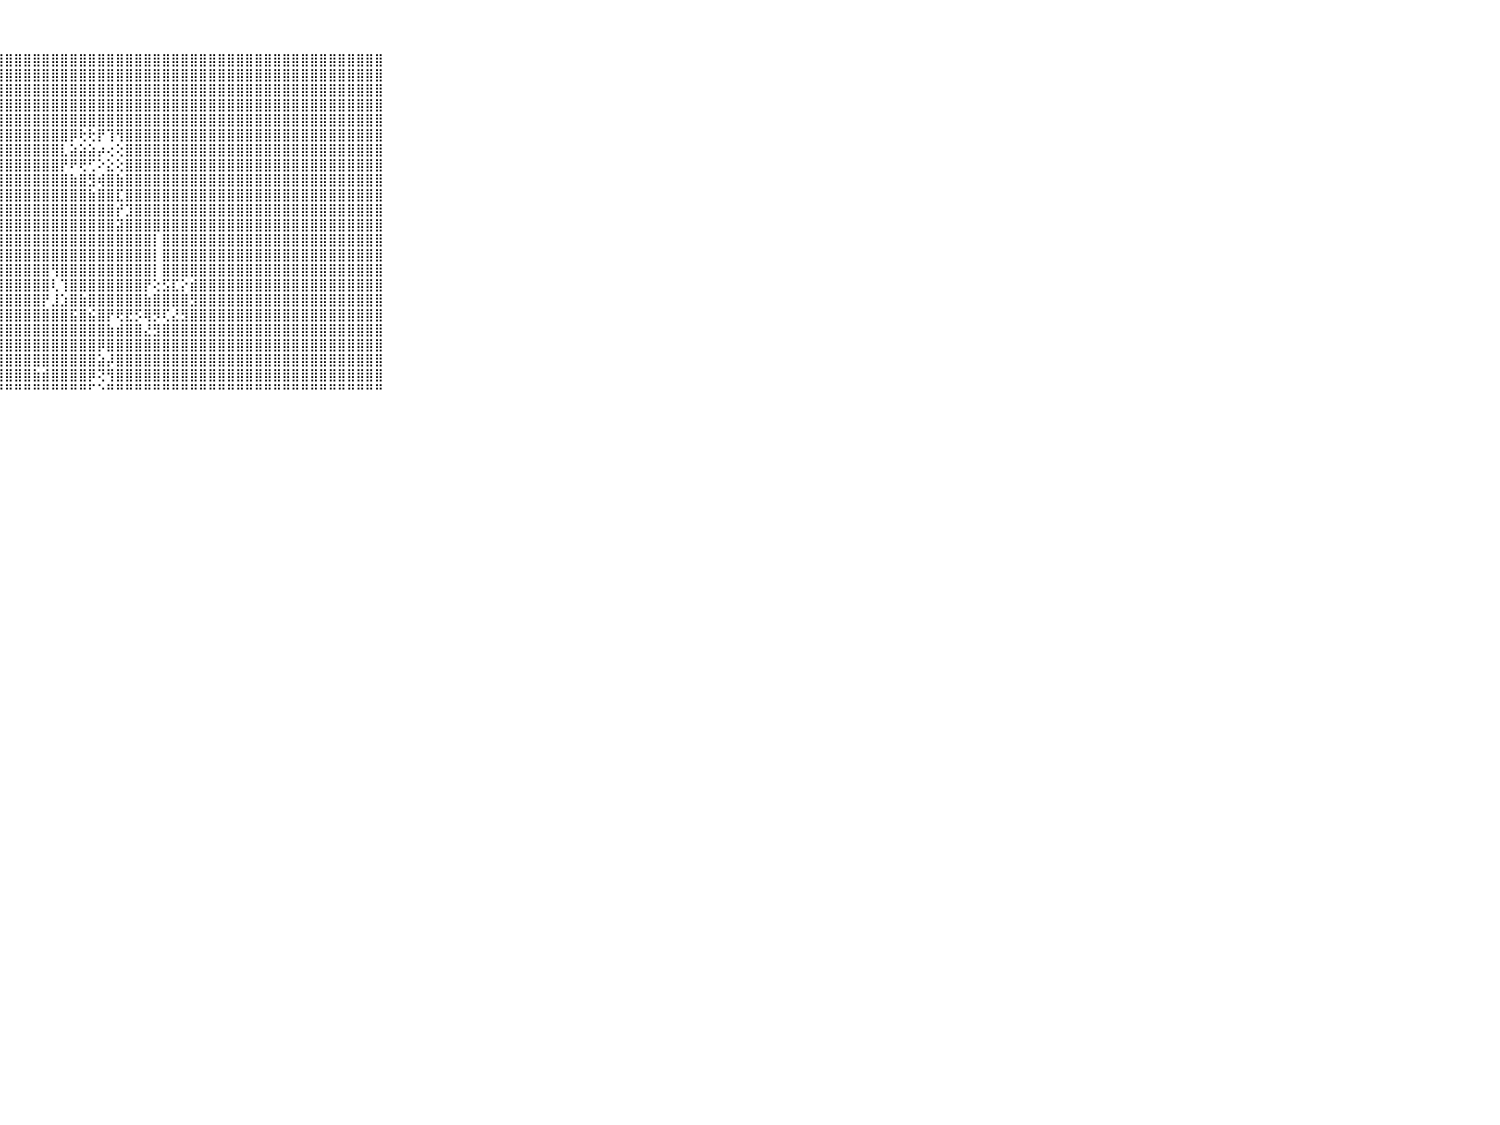

⠀⠀⠀⠀⠀⠀⠀⠀⠀⠀⠀⣿⣿⣿⣿⣿⣿⣿⣿⣿⣿⣿⣿⢕⢸⣿⣿⣿⣿⣿⣿⣿⣿⣿⣿⣿⣿⣿⣿⣿⣿⣿⣿⣿⣿⣿⣿⣿⣿⣿⣿⣿⣿⣿⣿⣿⣿⣿⣿⣿⣿⣿⣿⣿⣿⣿⣿⣿⣿⠀⠀⠀⠀⠀⠀⠀⠀⠀⠀⠀⠀
⠀⠀⠀⠀⠀⠀⠀⠀⠀⠀⠀⣿⣿⣿⣿⣿⣿⣿⣿⣿⣿⣿⣿⢕⢸⣿⣿⣿⣿⣿⣿⣿⣿⣿⣿⣿⣿⣿⣿⣿⣿⣿⣿⣿⣿⣿⣿⣿⣿⣿⣿⣿⣿⣿⣿⣿⣿⣿⣿⣿⣿⣿⣿⣿⣿⣿⣿⣿⣿⠀⠀⠀⠀⠀⠀⠀⠀⠀⠀⠀⠀
⠀⠀⠀⠀⠀⠀⠀⠀⠀⠀⠀⣿⣿⣿⣿⣿⣿⣿⣿⣿⣿⣿⣿⢕⢸⣿⣿⣿⣿⣿⣿⣿⣿⣿⣿⣿⣿⣿⣿⣿⣿⣿⣿⣿⣿⣿⣿⣿⣿⣿⣿⣿⣿⣿⣿⣿⣿⣿⣿⣿⣿⣿⣿⣿⣿⣿⣿⣿⣿⠀⠀⠀⠀⠀⠀⠀⠀⠀⠀⠀⠀
⠀⠀⠀⠀⠀⠀⠀⠀⠀⠀⠀⣿⣿⣿⣿⣿⣿⣿⣿⣿⣿⣿⣿⢕⢸⣿⣿⣿⣿⣿⣿⣿⣿⣿⣿⣿⣿⣿⣿⣿⣿⣿⣿⣿⣿⣿⣿⣿⣿⣿⣿⣿⣿⣿⣿⣿⣿⣿⣿⣿⣿⣿⣿⣿⣿⣿⣿⣿⣿⠀⠀⠀⠀⠀⠀⠀⠀⠀⠀⠀⠀
⠀⠀⠀⠀⠀⠀⠀⠀⠀⠀⠀⣿⣿⣿⣿⣿⣿⣿⣿⣿⣿⣿⣿⢕⢸⣿⣿⣿⣿⣿⣿⣿⣿⣿⣿⣿⣿⣿⣿⣿⣿⣿⣿⣿⣿⣿⣿⣿⣿⣿⣿⣿⣿⣿⣿⣿⣿⣿⣿⣿⣿⣿⣿⣿⣿⣿⣿⣿⣿⠀⠀⠀⠀⠀⠀⠀⠀⠀⠀⠀⠀
⠀⠀⠀⠀⠀⠀⠀⠀⠀⠀⠀⣿⣿⣿⣿⣿⣿⣿⣿⣿⣿⣿⣿⢕⢸⣿⣿⣿⣿⣿⣿⣿⣿⣿⣿⡿⢗⢗⡟⢹⢻⣿⣿⣿⣿⣿⣿⣿⣿⣿⣿⣿⣿⣿⣿⣿⣿⣿⣿⣿⣿⣿⣿⣿⣿⣿⣿⣿⣿⠀⠀⠀⠀⠀⠀⠀⠀⠀⠀⠀⠀
⠀⠀⠀⠀⠀⠀⠀⠀⠀⠀⠀⣿⣿⣿⣿⣿⣿⣿⣿⣿⣿⣿⣿⢕⢸⣿⣿⣿⣿⣿⣿⣿⣿⣿⣇⣵⣵⣵⡴⢔⢕⣿⣿⣿⣿⣿⣿⣿⣿⣿⣿⣿⣿⣿⣿⣿⣿⣿⣿⣿⣿⣿⣿⣿⣿⣿⣿⣿⣿⠀⠀⠀⠀⠀⠀⠀⠀⠀⠀⠀⠀
⠀⠀⠀⠀⠀⠀⠀⠀⠀⠀⠀⣿⣿⣿⣿⣿⣿⣿⣿⣿⣿⣿⣿⢕⢸⣿⣿⣿⣿⣿⣿⣿⣿⣿⡟⠟⢟⢋⠕⣕⢕⣿⣿⣿⣿⣿⣿⣿⣿⣿⣿⣿⣿⣿⣿⣿⣿⣿⣿⣿⣿⣿⣿⣿⣿⣿⣿⣿⣿⠀⠀⠀⠀⠀⠀⠀⠀⠀⠀⠀⠀
⠀⠀⠀⠀⠀⠀⠀⠀⠀⠀⠀⣿⣿⣿⣿⣿⣿⣿⣿⣿⣿⣿⣿⢕⢸⣿⣿⣿⣿⣿⣿⣿⣿⣿⣿⣷⣿⣻⢾⣿⣷⣿⣿⣿⣿⣿⣿⣿⣿⣿⣿⣿⣿⣿⣿⣿⣿⣿⣿⣿⣿⣿⣿⣿⣿⣿⣿⣿⣿⠀⠀⠀⠀⠀⠀⠀⠀⠀⠀⠀⠀
⠀⠀⠀⠀⠀⠀⠀⠀⠀⠀⠀⣿⣿⣿⣿⣿⣿⣿⣿⣿⣿⣿⣿⢕⢸⣿⣿⣿⣿⣿⣿⣿⣿⣿⣿⣿⣿⣷⣿⣿⣏⣿⣿⣿⣿⣿⣿⣿⣿⣿⣿⣿⣿⣿⣿⣿⣿⣿⣿⣿⣿⣿⣿⣿⣿⣿⣿⣿⣿⠀⠀⠀⠀⠀⠀⠀⠀⠀⠀⠀⠀
⠀⠀⠀⠀⠀⠀⠀⠀⠀⠀⠀⣿⣿⣿⣿⣿⣿⣿⣿⣿⣿⣿⣿⢕⢸⣿⣿⣿⣿⣿⣿⣿⣿⣿⣿⣿⣿⣿⣿⣿⡞⣹⣿⣿⣿⣿⣿⣿⣿⣿⣿⣿⣿⣿⣿⣿⣿⣿⣿⣿⣿⣿⣿⣿⣿⣿⣿⣿⣿⠀⠀⠀⠀⠀⠀⠀⠀⠀⠀⠀⠀
⠀⠀⠀⠀⠀⠀⠀⠀⠀⠀⠀⣿⣿⣿⣿⣿⣿⣿⣿⣿⣿⣿⣿⢇⢸⣿⣿⣿⣿⣿⣿⣿⣿⣿⣿⣿⣿⣿⣿⣿⣽⣿⣿⣿⣿⣿⣿⣿⣿⣿⣿⣿⣿⣿⣿⣿⣿⣿⣿⣿⣿⣿⣿⣿⣿⣿⣿⣿⣿⠀⠀⠀⠀⠀⠀⠀⠀⠀⠀⠀⠀
⠀⠀⠀⠀⠀⠀⠀⠀⠀⠀⠀⣿⣿⣿⣿⣿⣿⣿⣿⣿⣿⣿⣿⢇⢸⣿⣿⣿⣿⣿⣿⣿⣿⣿⣿⣿⣿⣿⣿⣿⣿⣿⣿⣿⡇⣿⣿⣿⣿⣿⣿⣿⣿⣿⣿⣿⣿⣿⣿⣿⣿⣿⣿⣿⣿⣿⣿⣿⣿⠀⠀⠀⠀⠀⠀⠀⠀⠀⠀⠀⠀
⠀⠀⠀⠀⠀⠀⠀⠀⠀⠀⠀⣿⣿⣿⣿⣿⣿⣿⣿⣿⣿⣿⣿⡇⢸⣿⣿⣿⣿⣿⣿⣿⣿⣿⣿⣿⣿⣿⣿⣿⣿⣿⣿⣿⡇⣿⣿⣿⣿⣿⣿⣿⣿⣿⣿⣿⣿⣿⣿⣿⣿⣿⣿⣿⣿⣿⣿⣿⣿⠀⠀⠀⠀⠀⠀⠀⠀⠀⠀⠀⠀
⠀⠀⠀⠀⠀⠀⠀⠀⠀⠀⠀⣿⣿⣿⣿⣿⣿⣿⣿⣿⣿⣿⣿⡇⢕⣿⣿⣿⣿⣿⣿⣿⣿⢻⣿⣿⣿⣿⣿⣿⣿⣿⣿⣿⡇⣿⣿⣿⣿⣿⣿⣿⣿⣿⣿⣿⣿⣿⣿⣿⣿⣿⣿⣿⣿⣿⣿⣿⣿⠀⠀⠀⠀⠀⠀⠀⠀⠀⠀⠀⠀
⠀⠀⠀⠀⠀⠀⠀⠀⠀⠀⠀⣿⣿⣿⣿⣿⣿⣿⣿⣿⣿⣿⣿⡇⢱⣿⣿⣿⣿⣿⣿⣿⣿⢇⢹⣿⣿⣿⣿⣿⣿⣿⣿⡟⢕⣫⣏⡕⣾⣿⣿⣿⣿⣿⣿⣿⣿⣿⣿⣿⣿⣿⣿⣿⣿⣿⣿⣿⣿⠀⠀⠀⠀⠀⠀⠀⠀⠀⠀⠀⠀
⠀⠀⠀⠀⠀⠀⠀⠀⠀⠀⠀⣿⣿⣿⣿⣿⣿⣿⣿⣿⣿⣿⣿⡇⢱⣿⣿⣿⣿⣿⣿⣿⡟⣸⣱⣿⣷⣿⣿⣿⣿⣿⣿⣷⣿⣿⣿⣿⣻⣿⣿⣿⣿⣿⣿⣿⣿⣿⣿⣿⣿⣿⣿⣿⣿⣿⣿⣿⣿⠀⠀⠀⠀⠀⠀⠀⠀⠀⠀⠀⠀
⠀⠀⠀⠀⠀⠀⠀⠀⠀⠀⠀⣿⣿⣿⣿⣿⣿⣿⣿⣿⣿⣿⣿⡇⢜⣿⣿⣿⣿⣿⣿⣿⣿⣿⣿⣯⣿⣮⣿⡟⢟⣟⡫⢿⡻⢏⣜⣻⣿⣿⣿⣿⣿⣿⣿⣿⣿⣿⣿⣿⣿⣿⣿⣿⣿⣿⣿⣿⣿⠀⠀⠀⠀⠀⠀⠀⠀⠀⠀⠀⠀
⠀⠀⠀⠀⠀⠀⠀⠀⠀⠀⠀⣿⣿⣿⣿⣿⣿⣿⣿⣿⣿⣿⣿⡇⢜⣿⣿⣿⣿⣿⣿⣿⣿⣿⣿⣿⣿⣿⣿⣷⣾⣿⣿⣜⣻⣿⣿⣿⣿⣿⣿⣿⣿⣿⣿⣿⣿⣿⣿⣿⣿⣿⣿⣿⣿⣿⣿⣿⣿⠀⠀⠀⠀⠀⠀⠀⠀⠀⠀⠀⠀
⠀⠀⠀⠀⠀⠀⠀⠀⠀⠀⠀⣿⣿⣿⣿⣿⣿⣿⣿⣿⣿⣿⣿⡇⢜⣿⣿⣿⣿⣿⣿⣿⣿⣿⣿⣿⣿⣿⡿⣿⣿⣿⣿⣿⣿⣿⣿⣿⣿⣿⣿⣿⣿⣿⣿⣿⣿⣿⣿⣿⣿⣿⣿⣿⣿⣿⣿⣿⣿⠀⠀⠀⠀⠀⠀⠀⠀⠀⠀⠀⠀
⠀⠀⠀⠀⠀⠀⠀⠀⠀⠀⠀⣿⣿⣿⣿⣿⣿⣿⣿⣿⣿⣿⣿⢕⢕⣿⣿⣿⣿⣿⣿⣿⣿⣿⣿⣿⣿⣿⣵⡼⣿⣿⣿⣿⣿⣿⣿⣿⣿⣿⣿⣿⣿⣿⣿⣿⣿⣿⣿⣿⣿⣿⣿⣿⣿⣿⣿⣿⣿⠀⠀⠀⠀⠀⠀⠀⠀⠀⠀⠀⠀
⠀⠀⠀⠀⠀⠀⠀⠀⠀⠀⠀⣿⣿⣿⣿⣿⣿⣿⣿⣿⣿⣿⣿⢕⢕⣿⣿⣿⣿⣿⣿⣷⣾⣿⣿⣿⣿⡿⢝⢻⣿⣿⣿⣿⣿⣿⣿⣿⣿⣿⣿⣿⣿⣿⣿⣿⣿⣿⣿⣿⣿⣿⣿⣿⣿⣿⣿⣿⣿⠀⠀⠀⠀⠀⠀⠀⠀⠀⠀⠀⠀
⠀⠀⠀⠀⠀⠀⠀⠀⠀⠀⠀⠛⠛⠛⠛⠛⠛⠛⠛⠛⠛⠛⠛⠑⠑⠛⠛⠛⠛⠛⠛⠛⠛⠛⠛⠛⠛⠋⠑⠛⠛⠛⠛⠛⠛⠛⠛⠛⠛⠛⠛⠛⠛⠛⠛⠛⠛⠛⠛⠛⠛⠛⠛⠛⠛⠛⠛⠛⠛⠀⠀⠀⠀⠀⠀⠀⠀⠀⠀⠀⠀